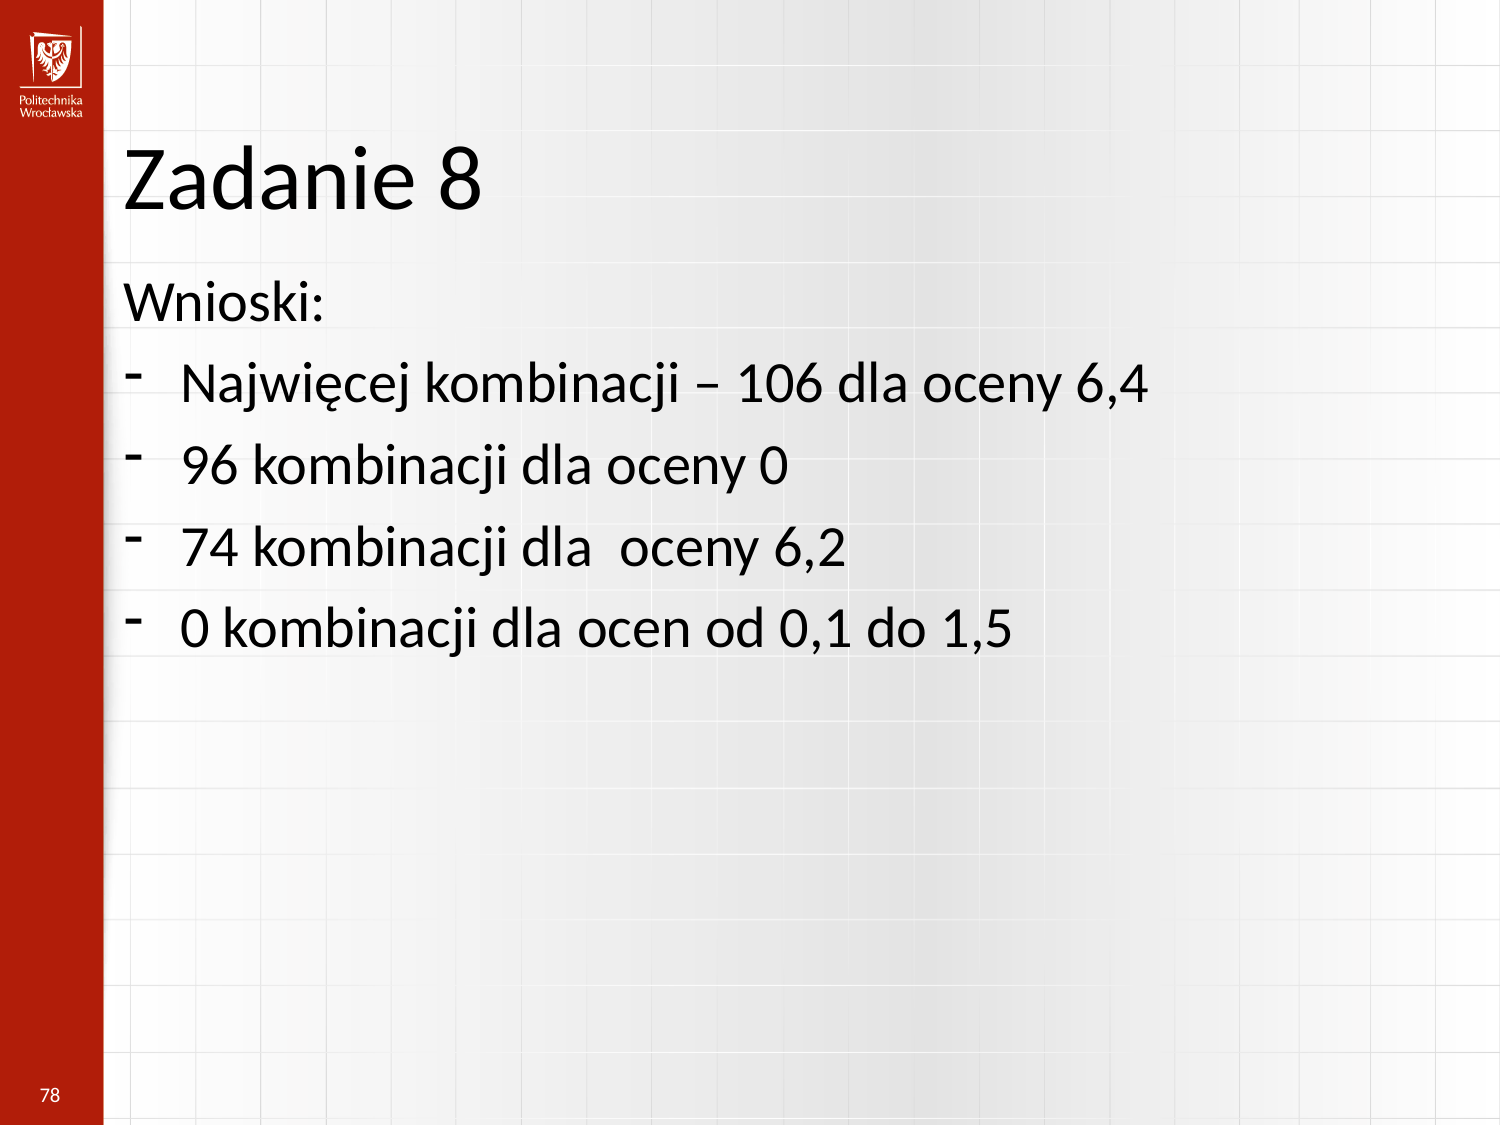

Zadanie 8
Wnioski:
Najwięcej kombinacji – 106 dla oceny 6,4
96 kombinacji dla oceny 0
74 kombinacji dla  oceny 6,2
0 kombinacji dla ocen od 0,1 do 1,5